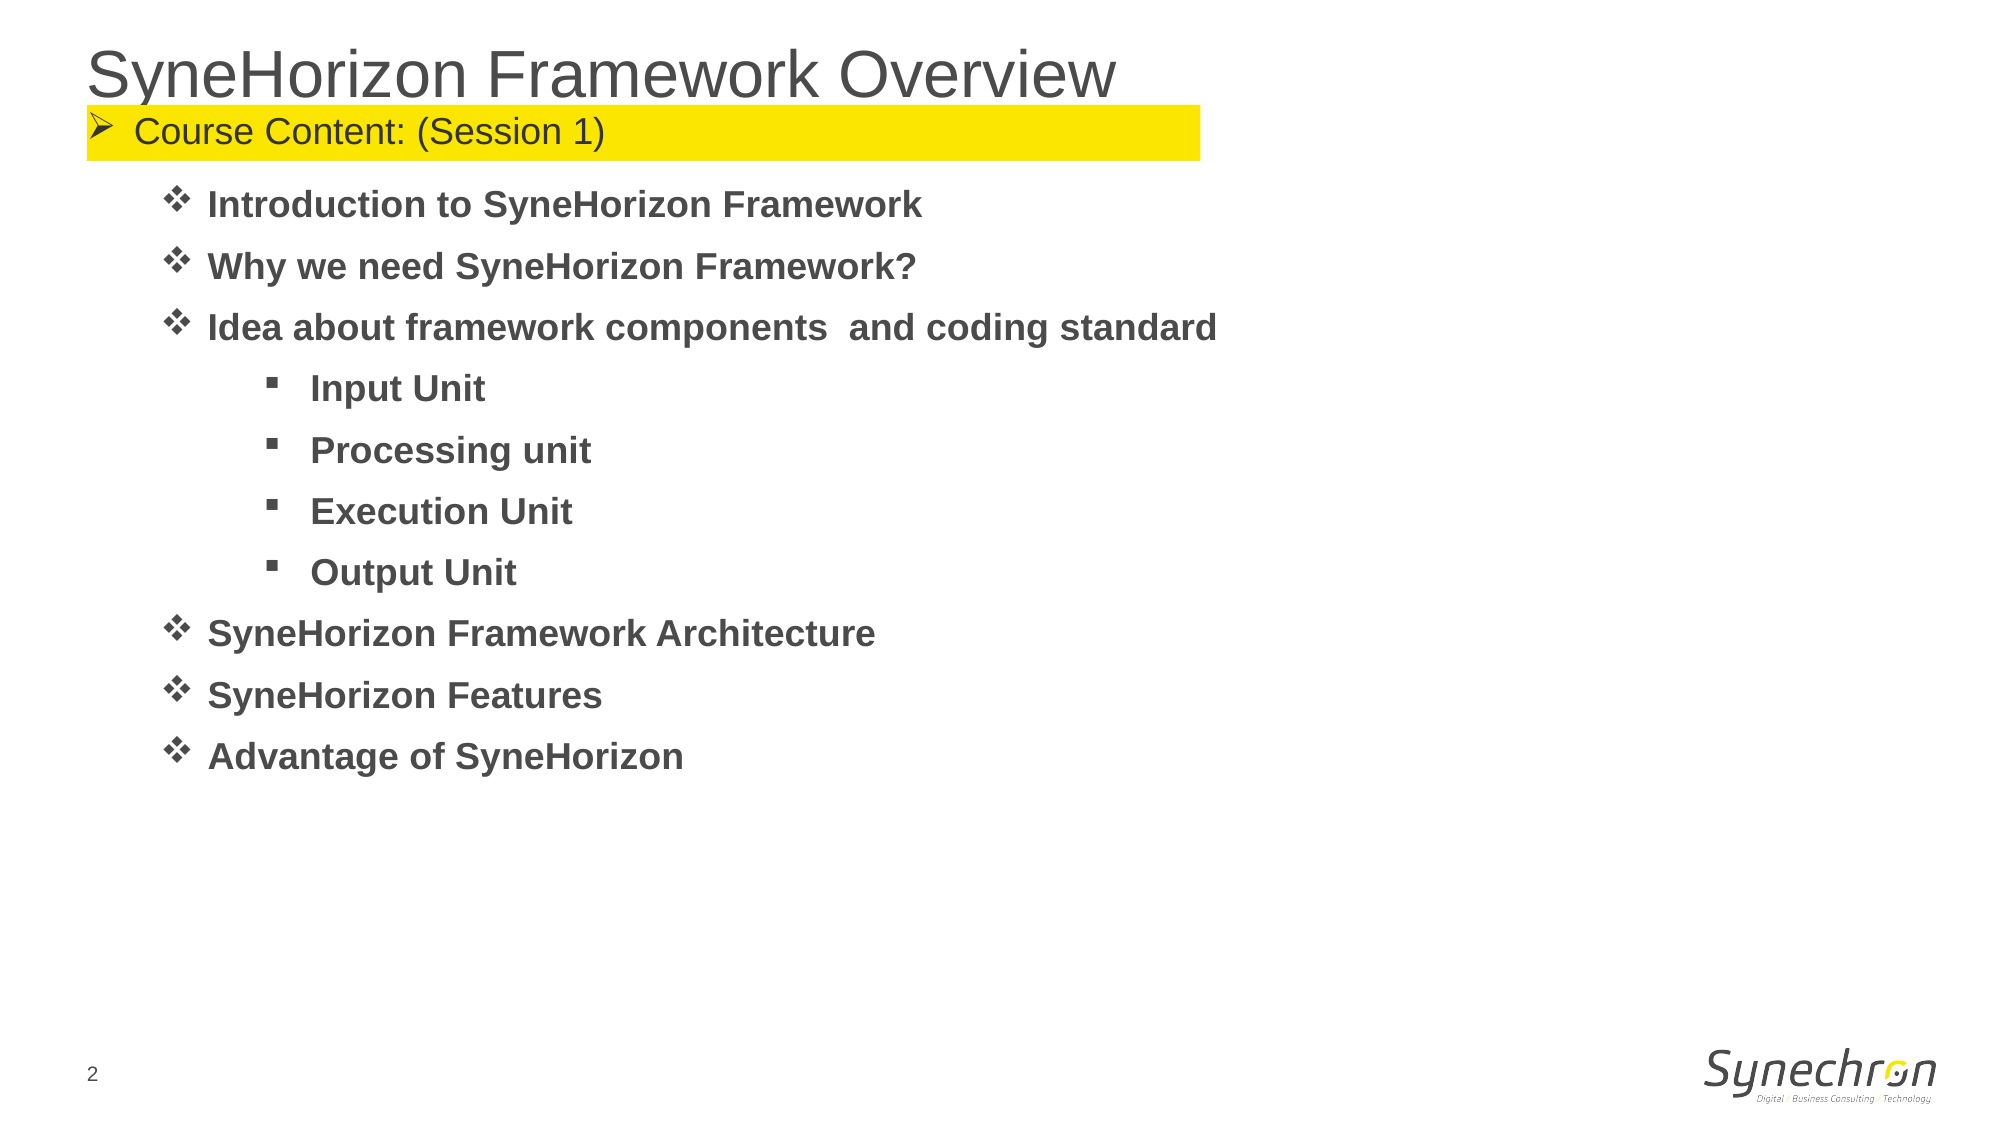

SyneHorizon Framework Overview
Course Content: (Session 1)
Introduction to SyneHorizon Framework
Why we need SyneHorizon Framework?
Idea about framework components  and coding standard
Input Unit
Processing unit
Execution Unit
Output Unit
SyneHorizon Framework Architecture
SyneHorizon Features
Advantage of SyneHorizon

2